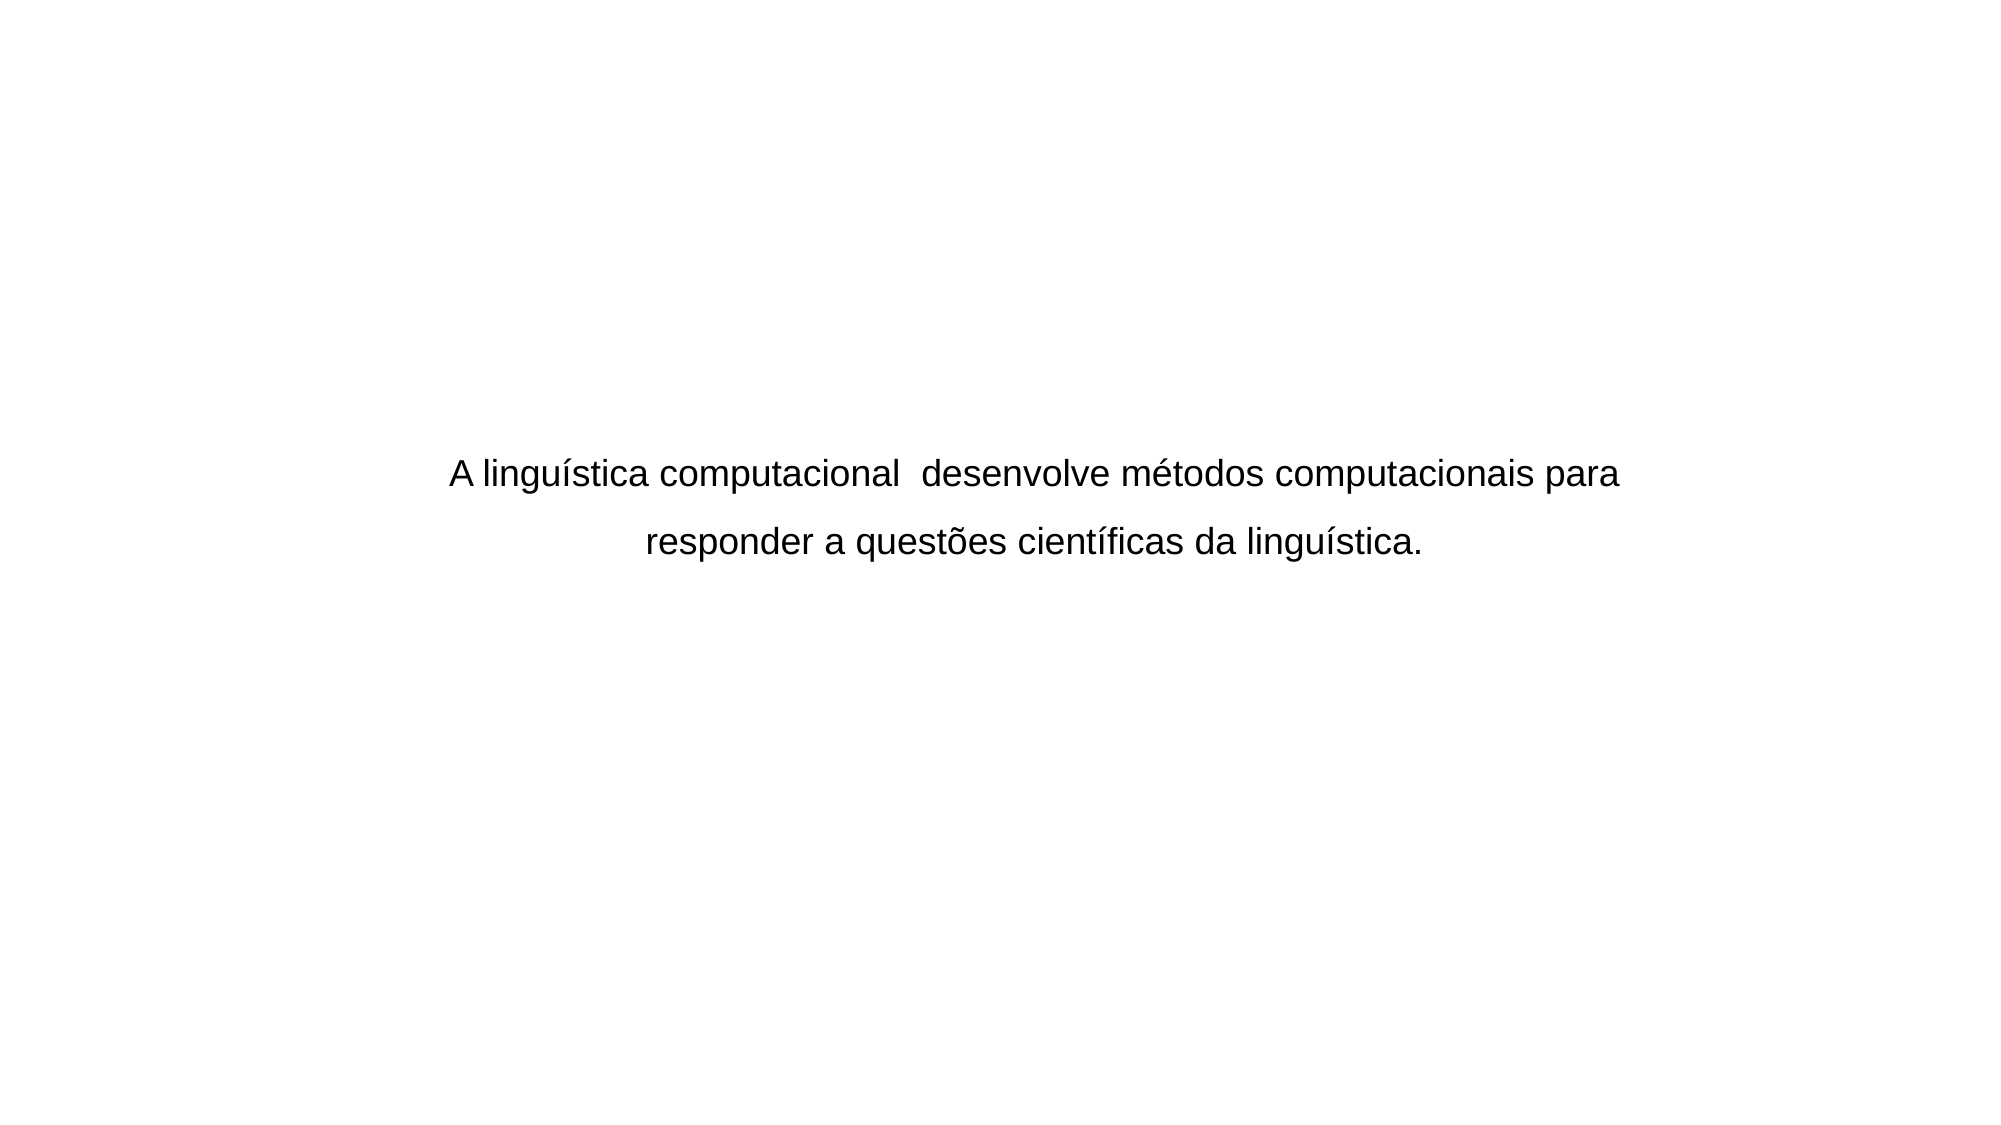

A linguística computacional  desenvolve métodos computacionais para responder a questões científicas da linguística.